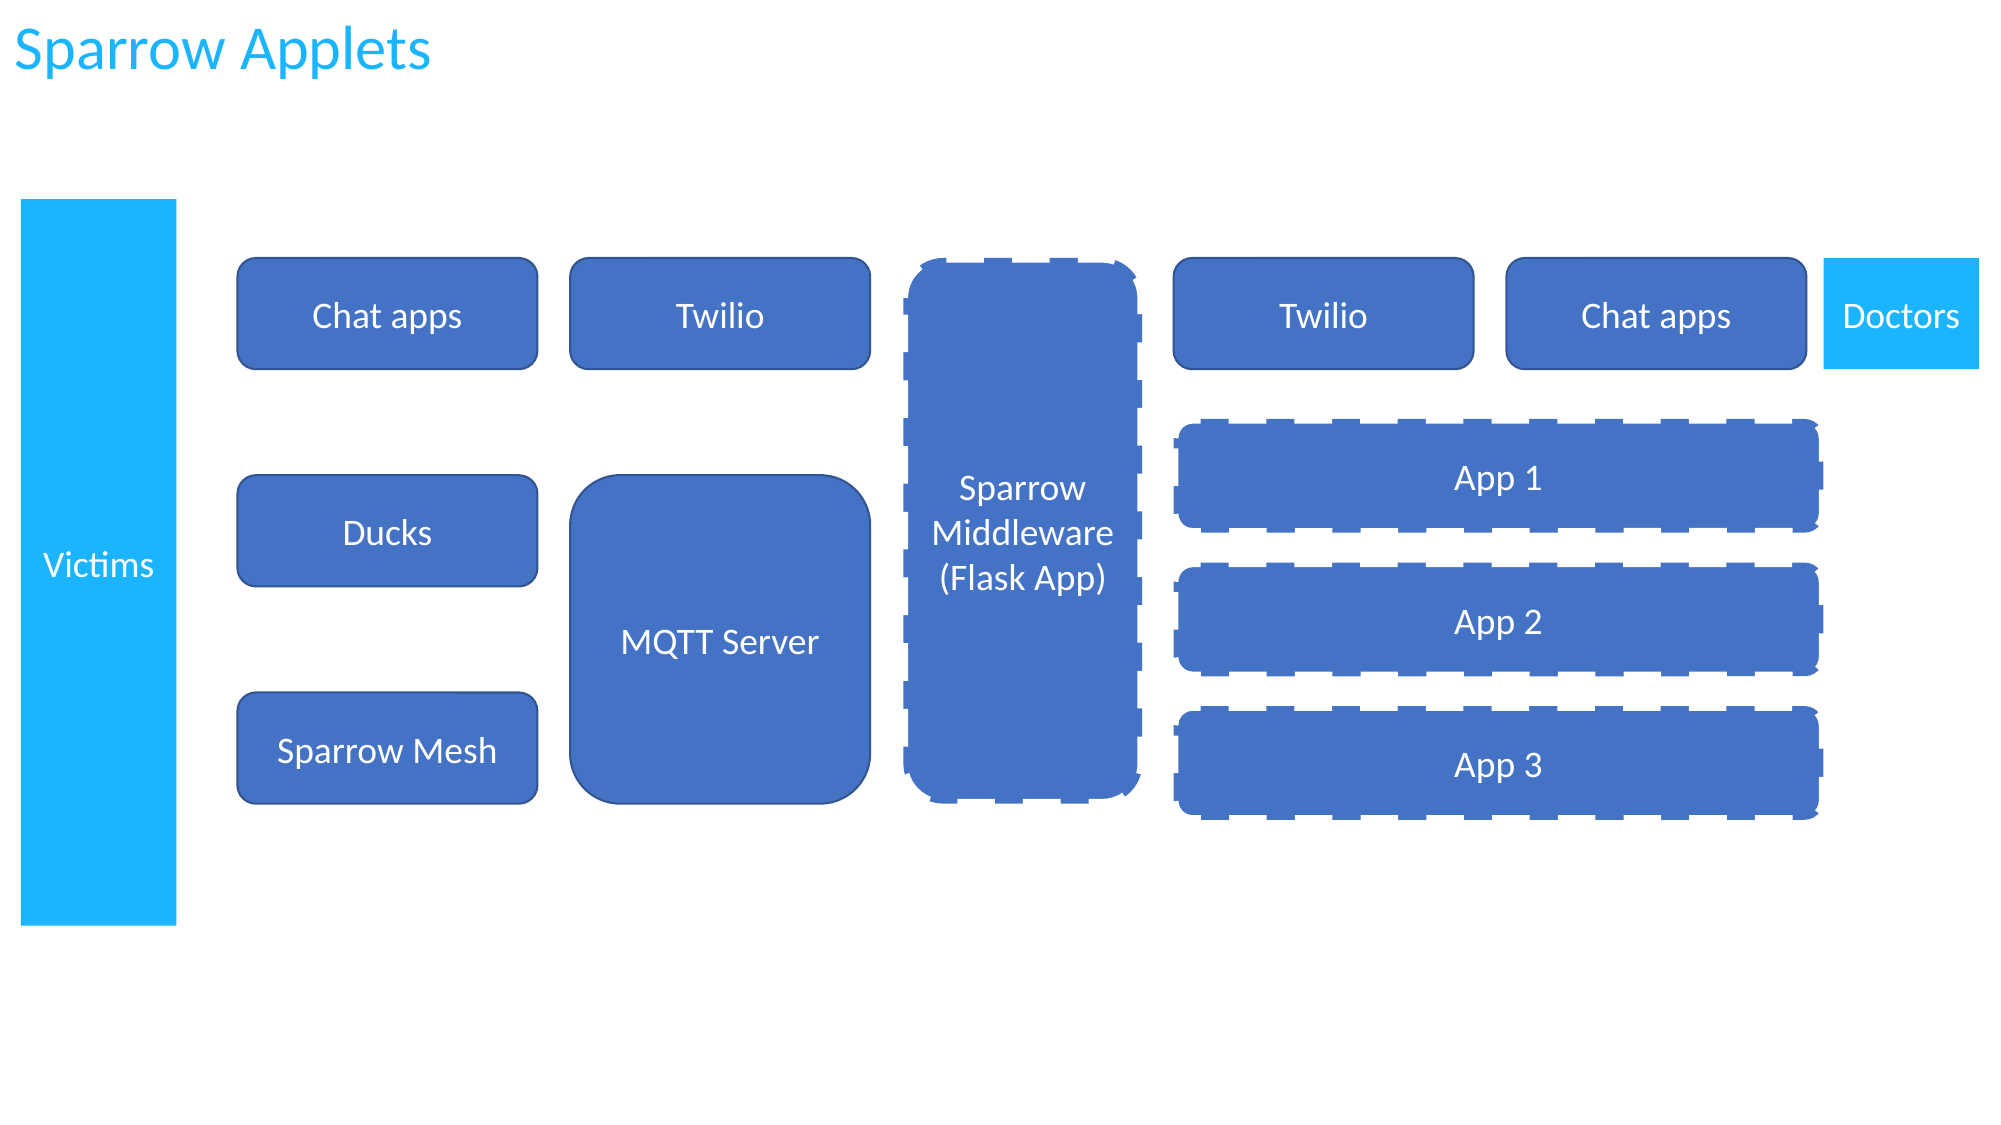

Sparrow Applets
Victims
Chat apps
Twilio
Sparrow Middleware
(Flask App)
Twilio
Chat apps
Doctors
App 1
Ducks
MQTT Server
App 2
Sparrow Mesh
App 3